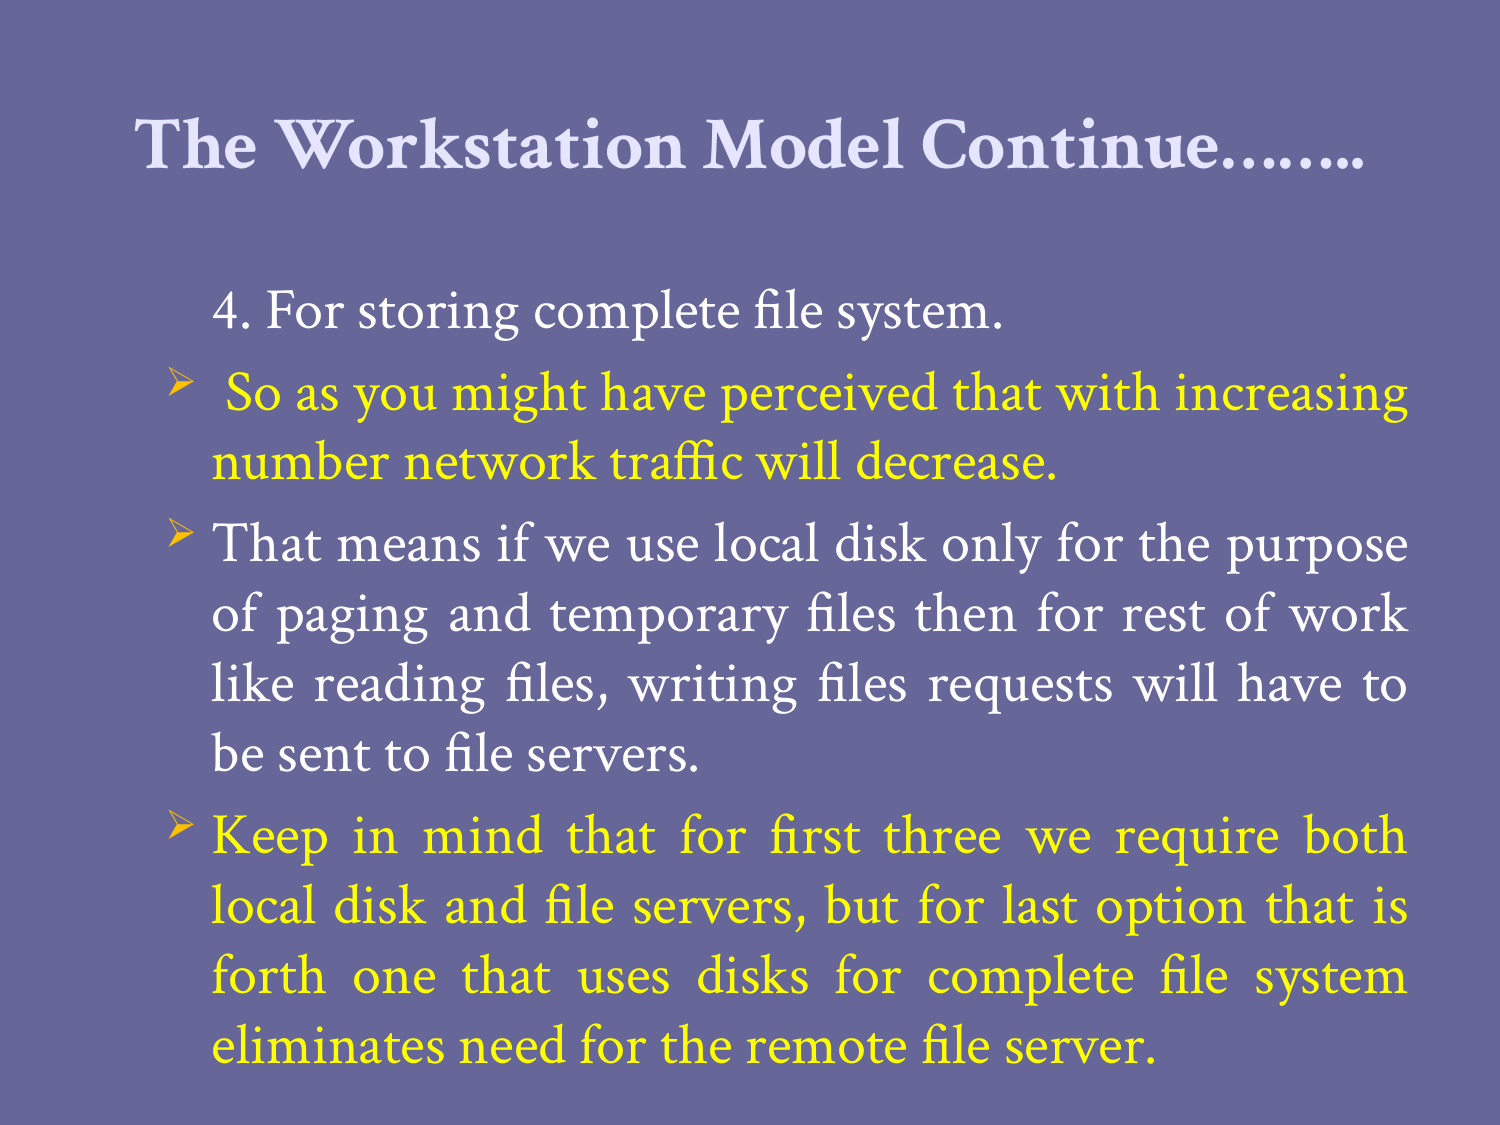

# The Workstation Model Continue……..
	4. For storing complete file system.
 So as you might have perceived that with increasing number network traffic will decrease.
That means if we use local disk only for the purpose of paging and temporary files then for rest of work like reading files, writing files requests will have to be sent to file servers.
Keep in mind that for first three we require both local disk and file servers, but for last option that is forth one that uses disks for complete file system eliminates need for the remote file server.